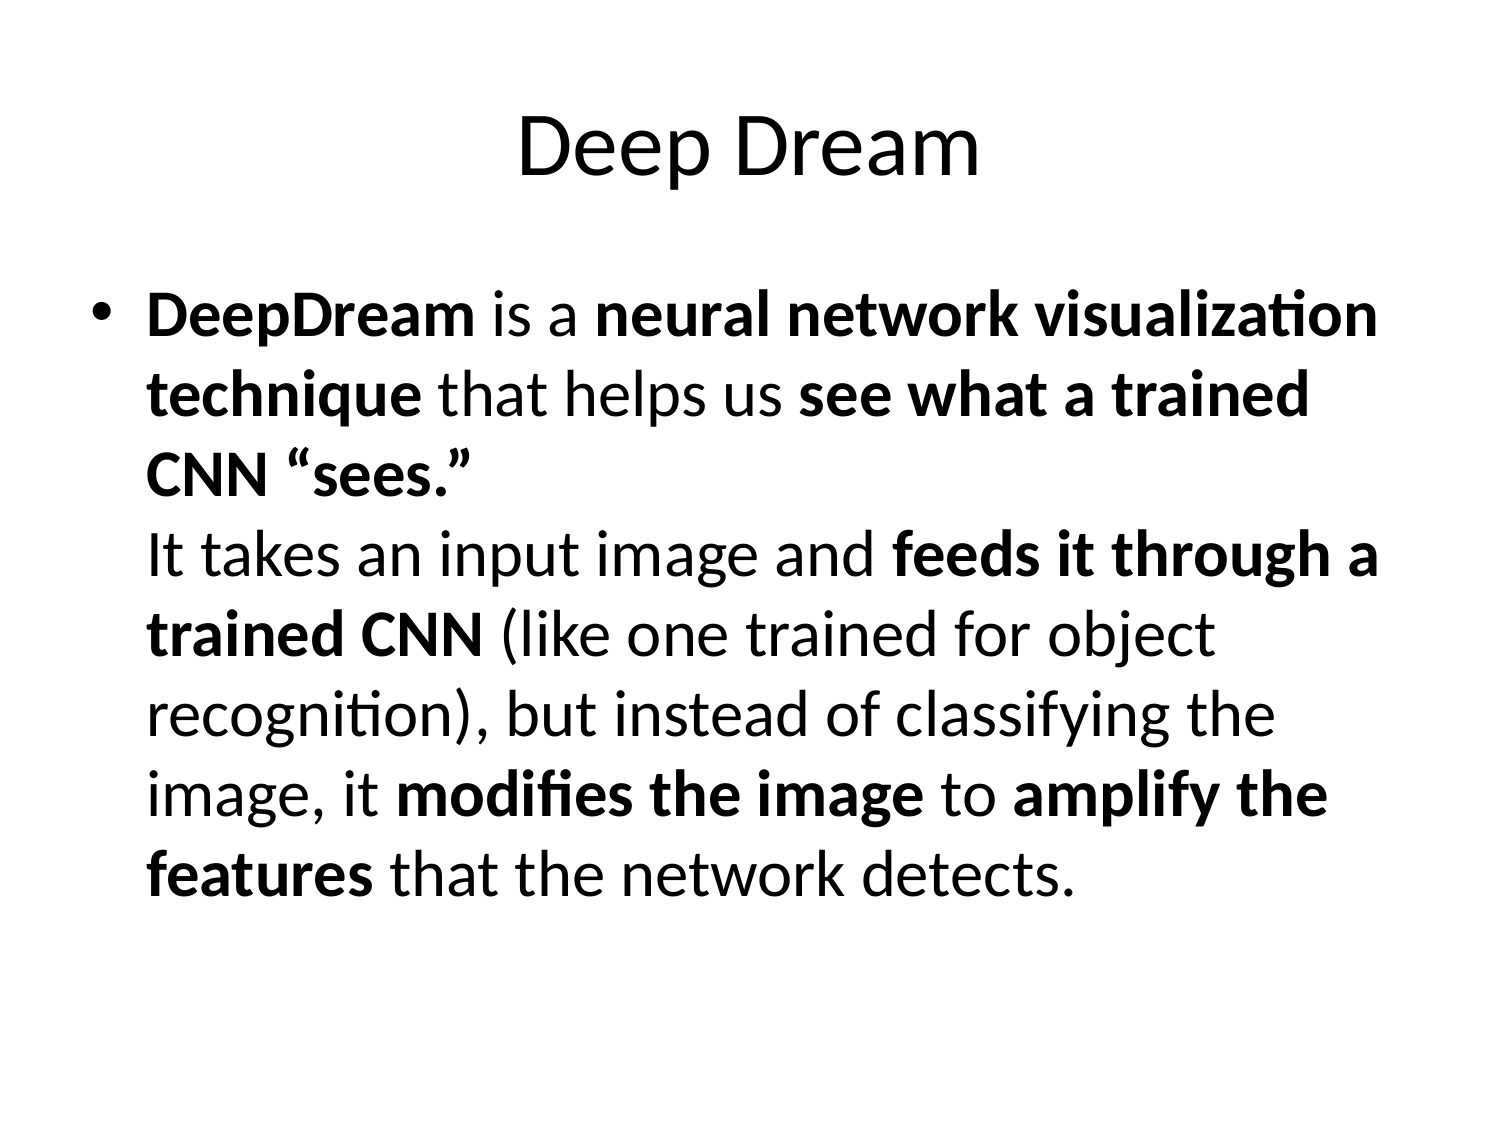

# Deep Dream
DeepDream is a neural network visualization technique that helps us see what a trained CNN “sees.”
It takes an input image and feeds it through a trained CNN (like one trained for object recognition), but instead of classifying the image, it modifies the image to amplify the features that the network detects.